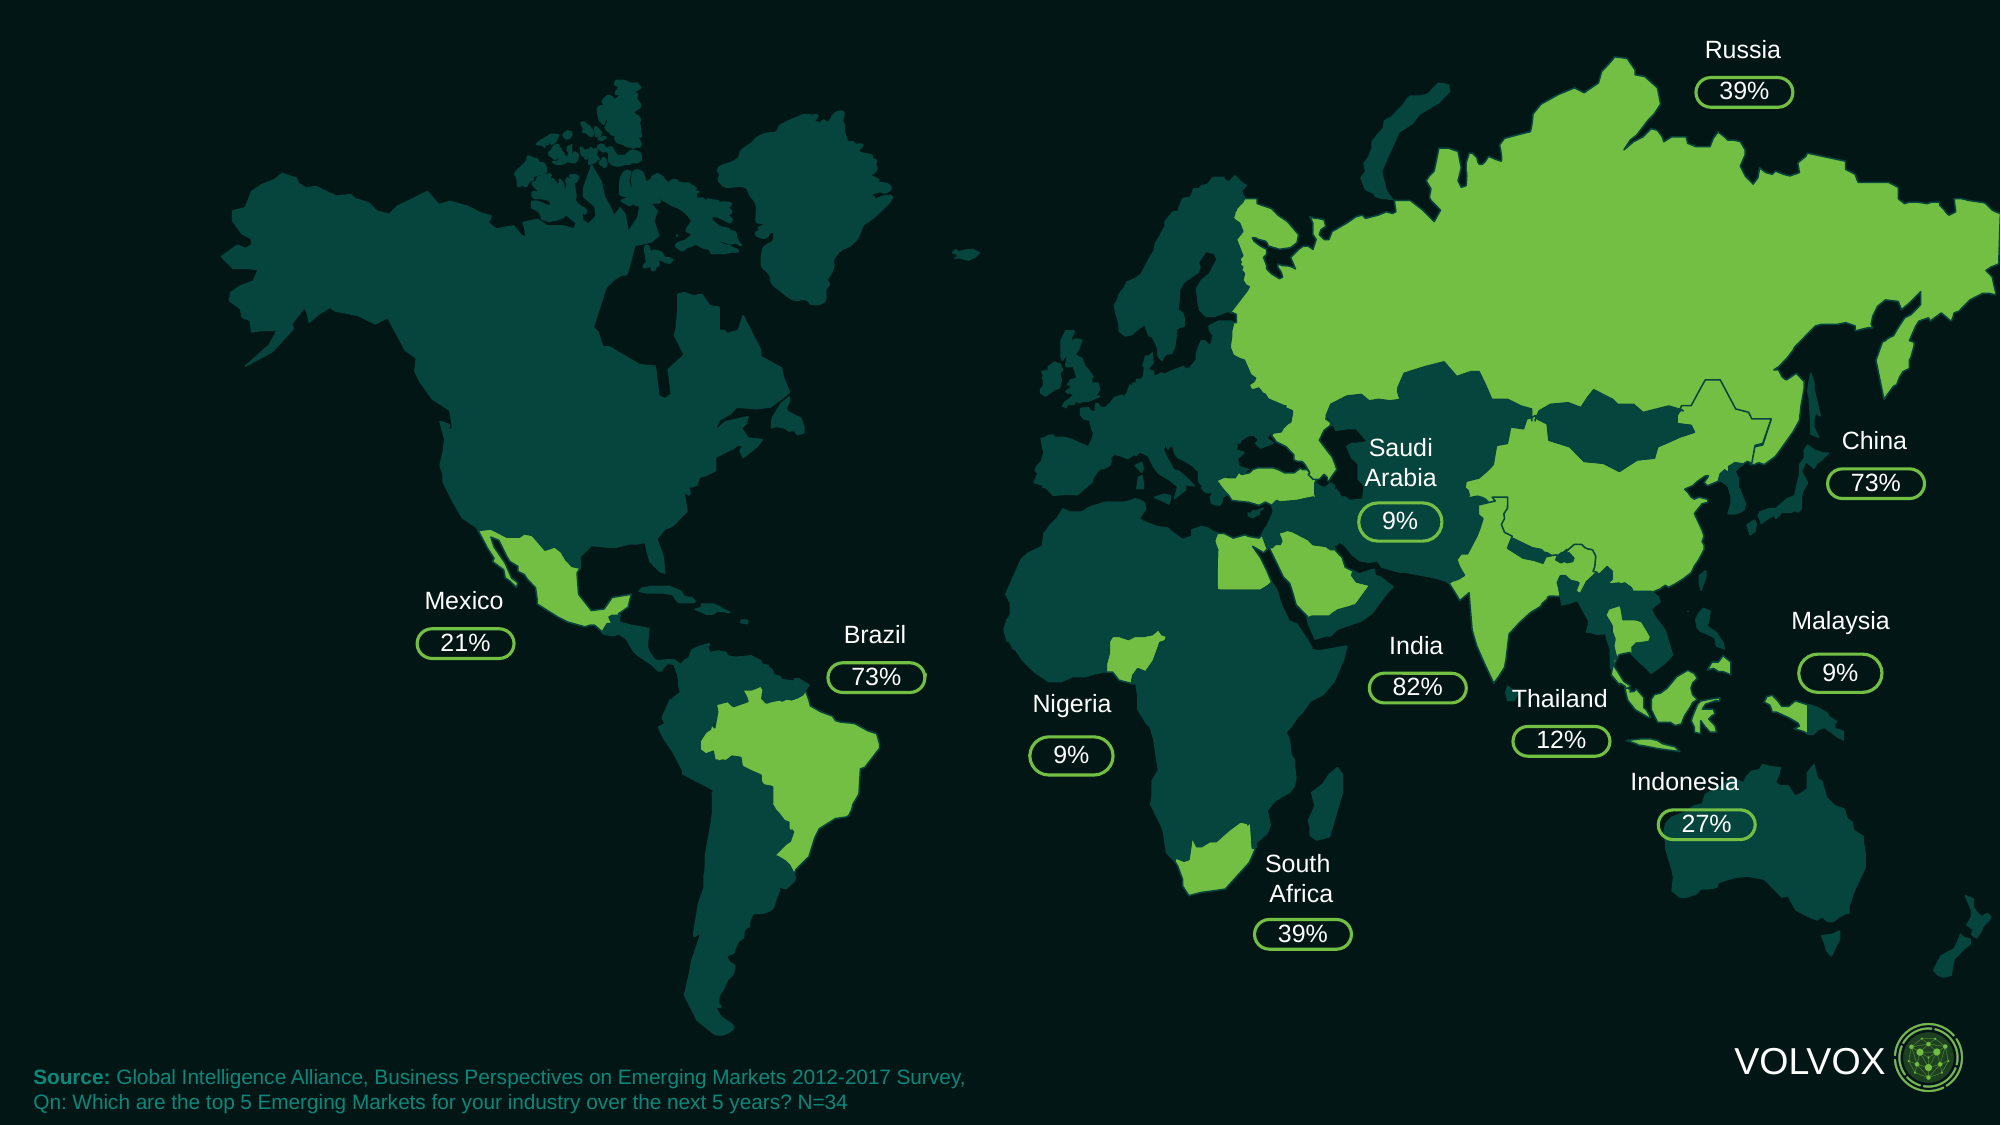

Russia
39%

China
73%
Saudi
Arabia
9%
Mexico
21%
Malaysia
9%
Brazil
73%
India
82%
Thailand
12%
Nigeria
9%
Indonesia
27%
South
Africa
39%
Source: Global Intelligence Alliance, Business Perspectives on Emerging Markets 2012-2017 Survey,
Qn: Which are the top 5 Emerging Markets for your industry over the next 5 years? N=34